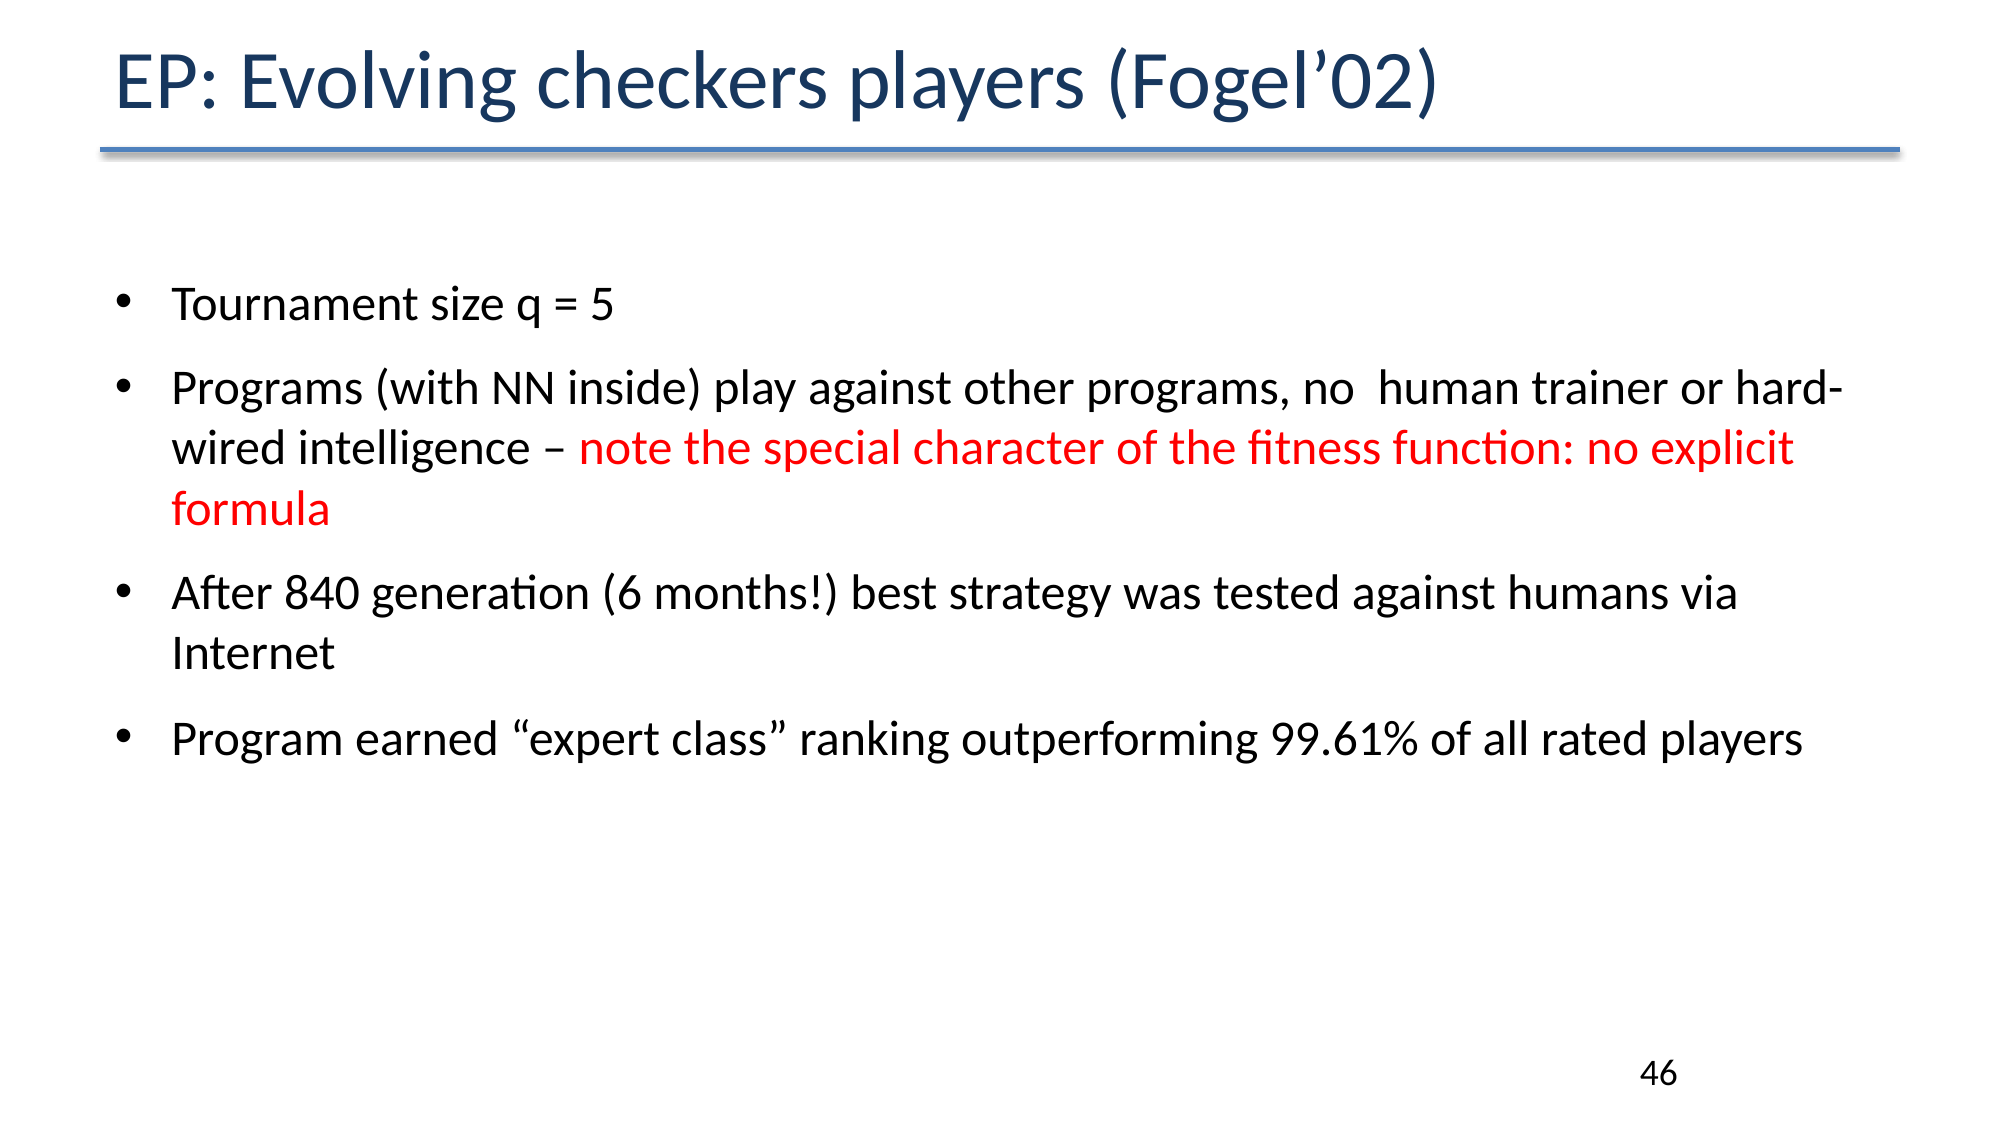

# EP: Evolving checkers players (Fogel’02)
Tournament size q = 5
Programs (with NN inside) play against other programs, no  human trainer or hard-wired intelligence – note the special character of the fitness function: no explicit formula
After 840 generation (6 months!) best strategy was tested against humans via Internet
Program earned “expert class” ranking outperforming 99.61% of all rated players
46